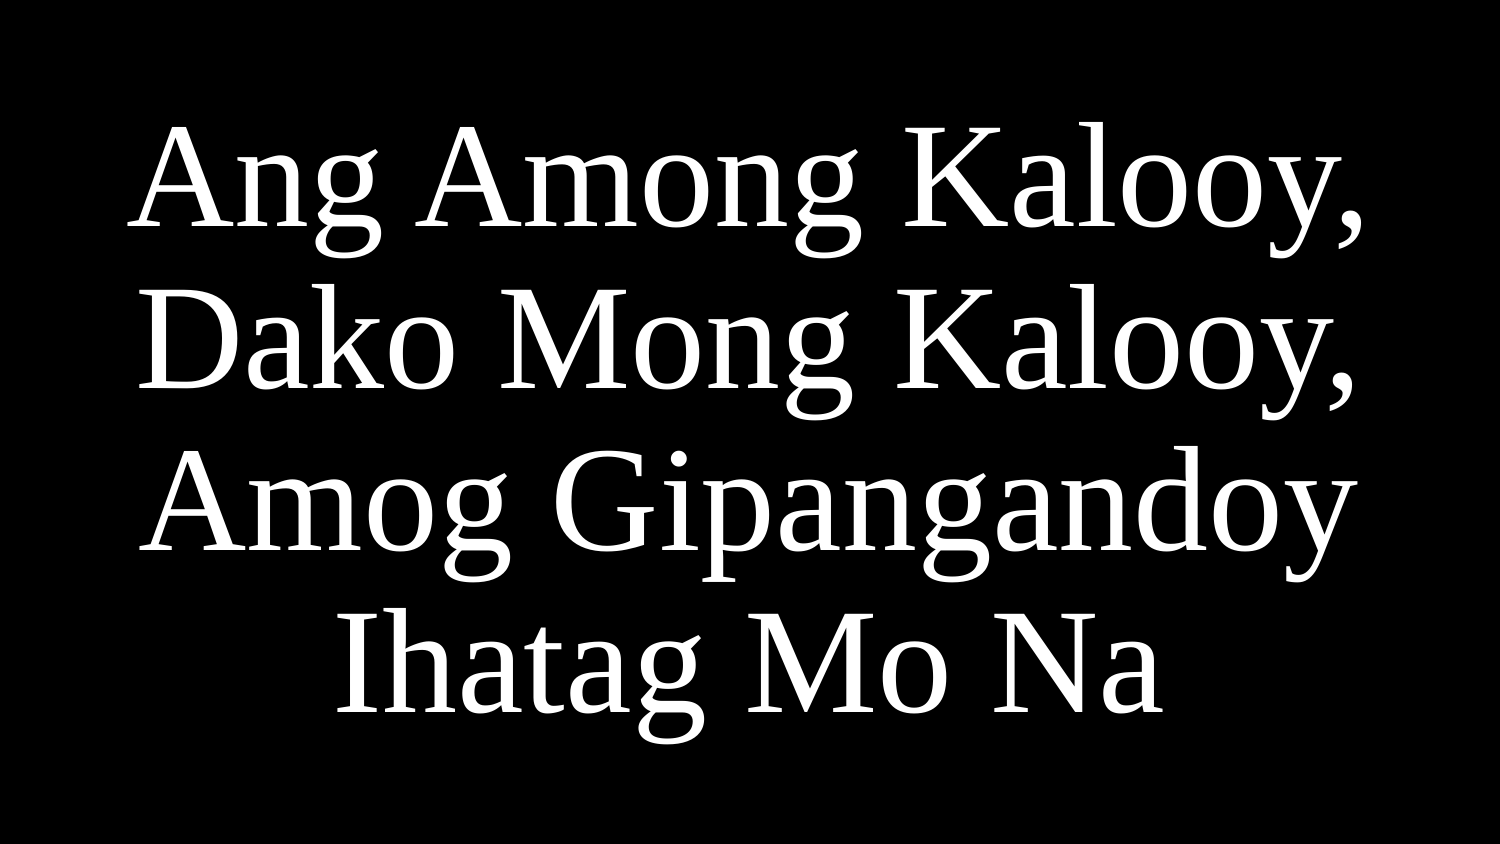

# Ang Among Kalooy, Dako Mong Kalooy, Amog Gipangandoy Ihatag Mo Na